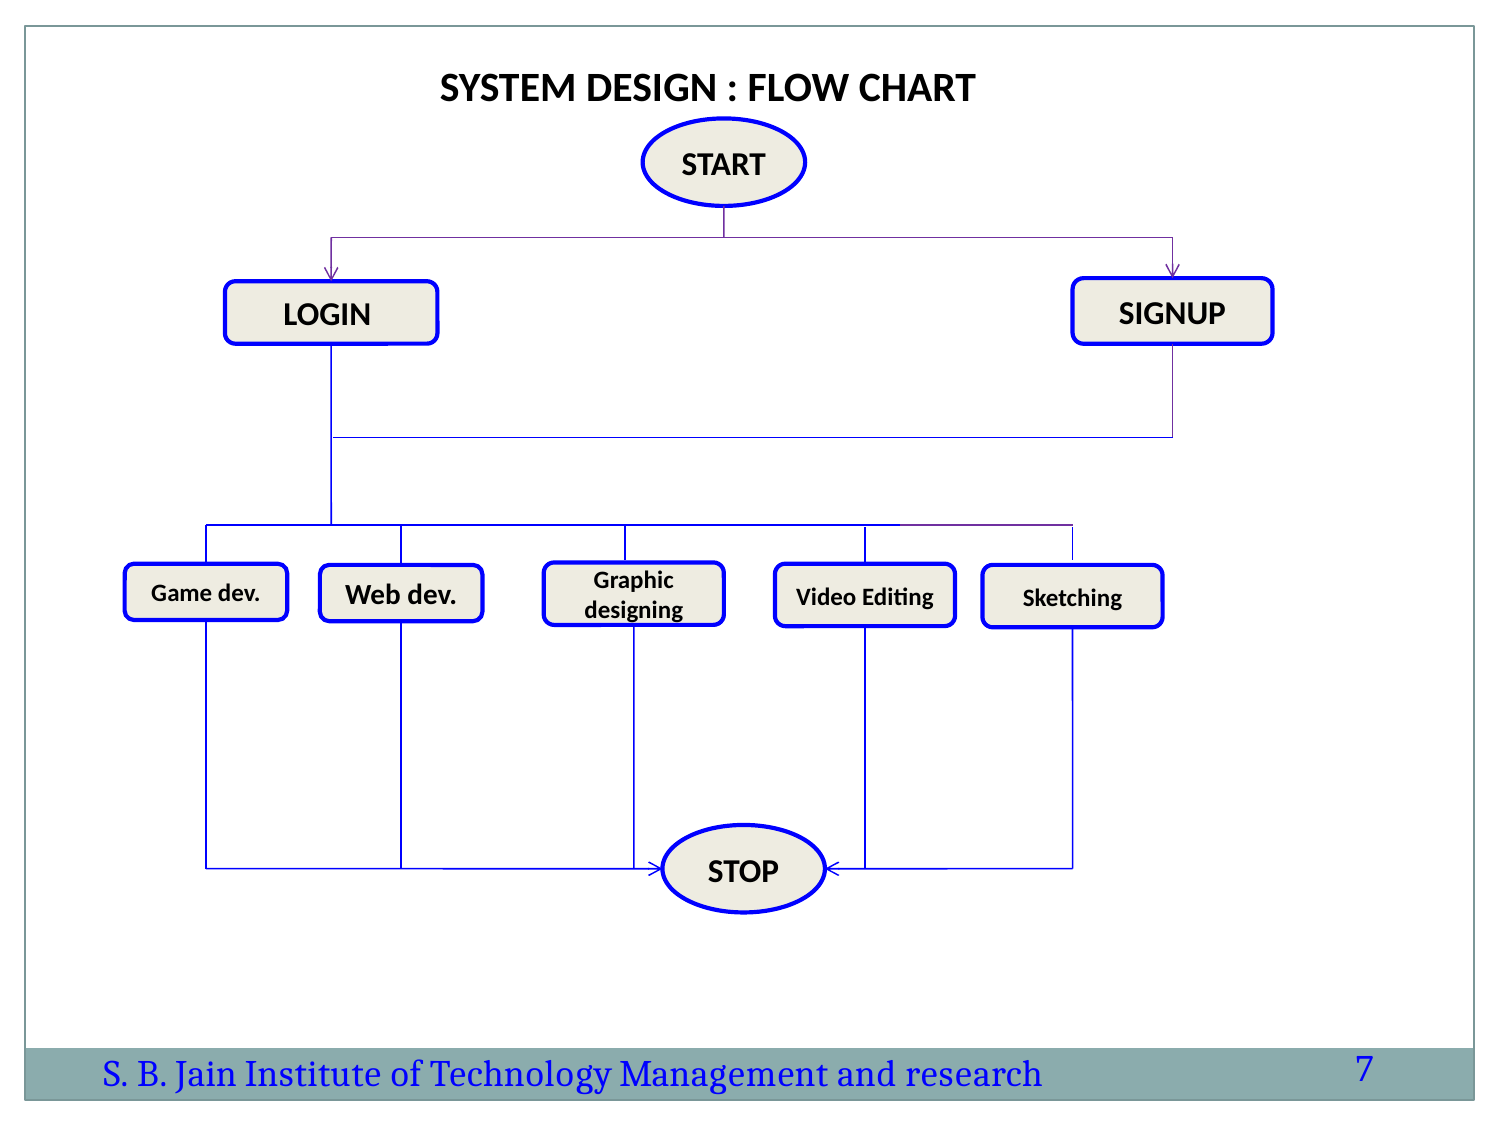

SYSTEM DESIGN : FLOW CHART
START
SIGNUP
LOGIN
Graphic designing
Game dev.
Video Editing
Web dev.
Sketching
STOP
7
S. B. Jain Institute of Technology Management and research